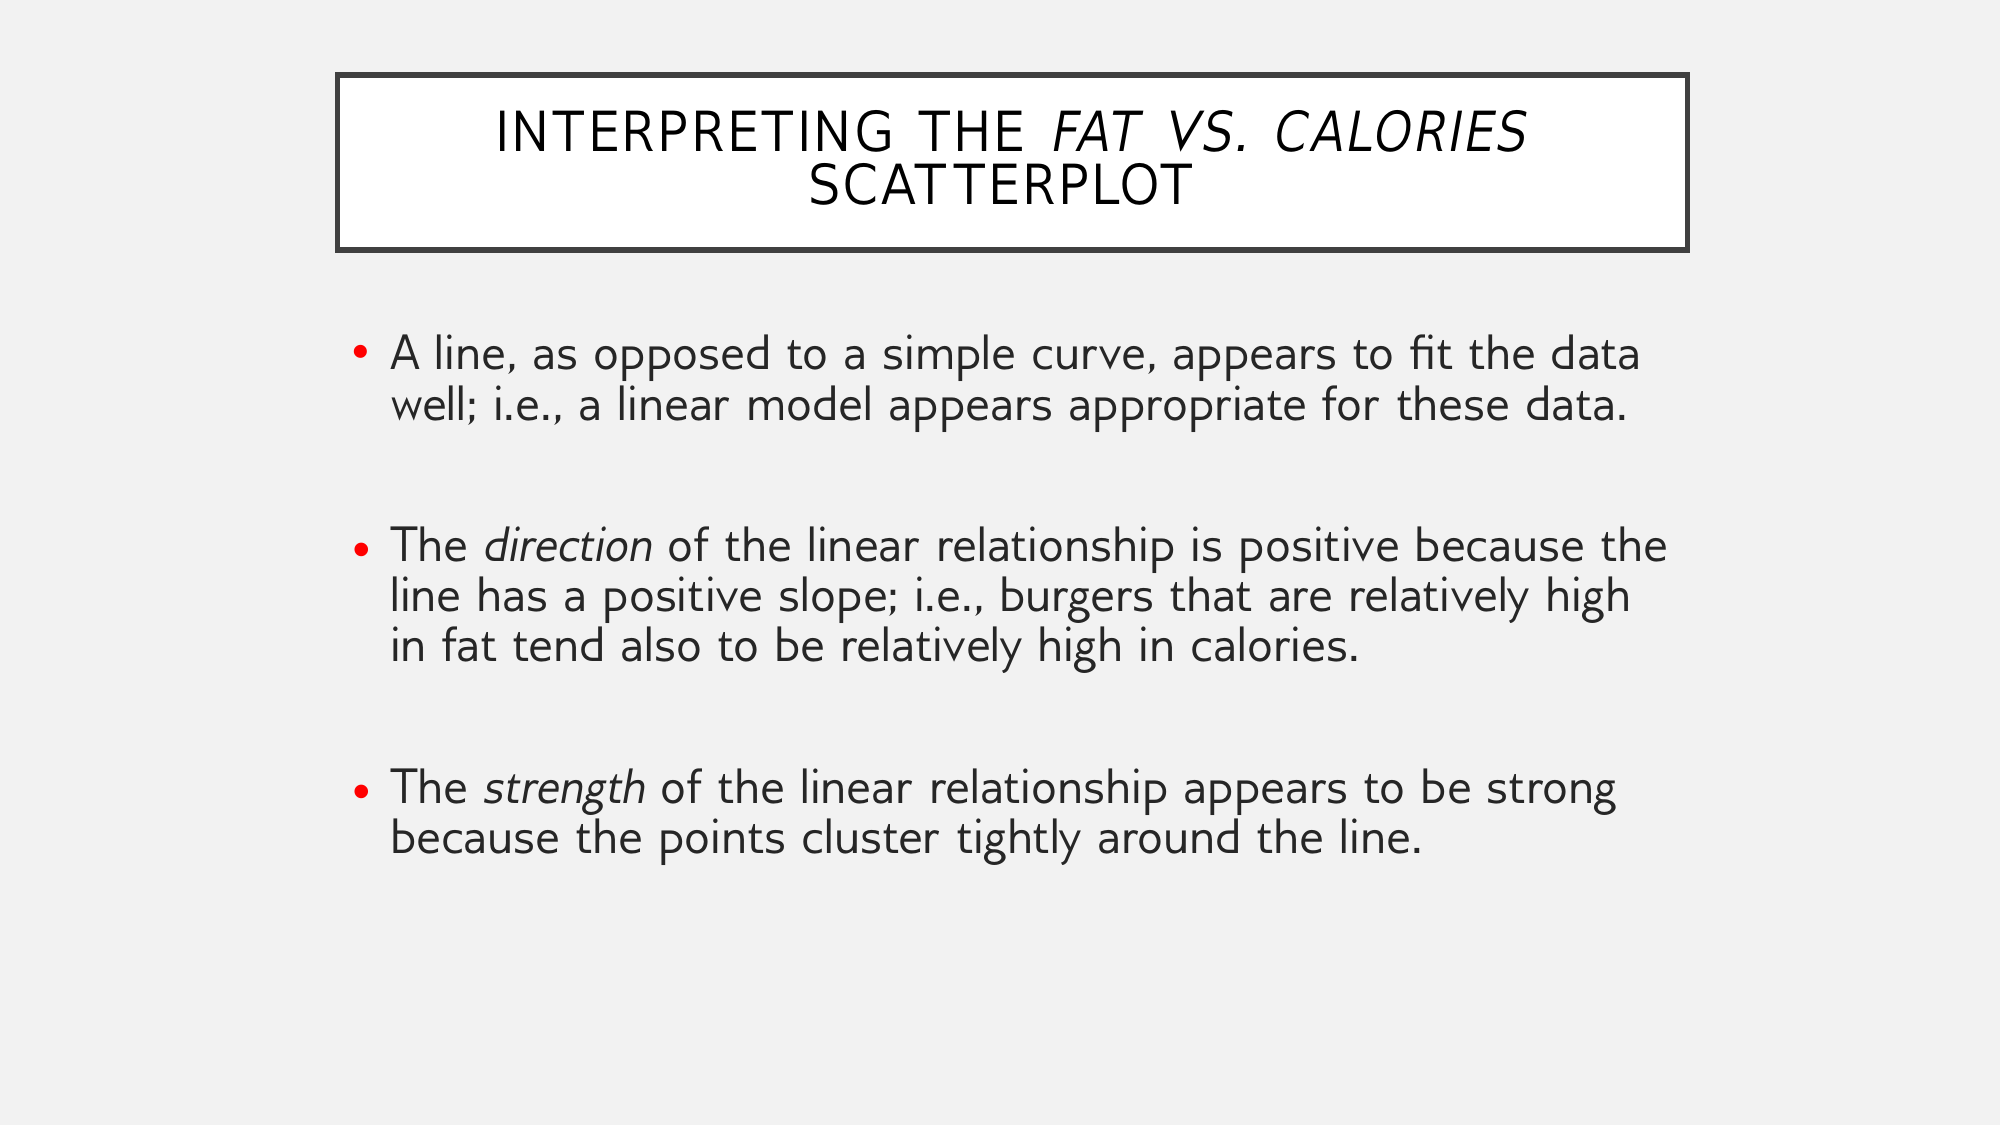

Interpreting the fat vs. calories scatterplot
A line, as opposed to a simple curve, appears to fit the data well; i.e., a linear model appears appropriate for these data.

The direction of the linear relationship is positive because the line has a positive slope; i.e., burgers that are relatively high in fat tend also to be relatively high in calories.

The strength of the linear relationship appears to be strong because the points cluster tightly around the line.